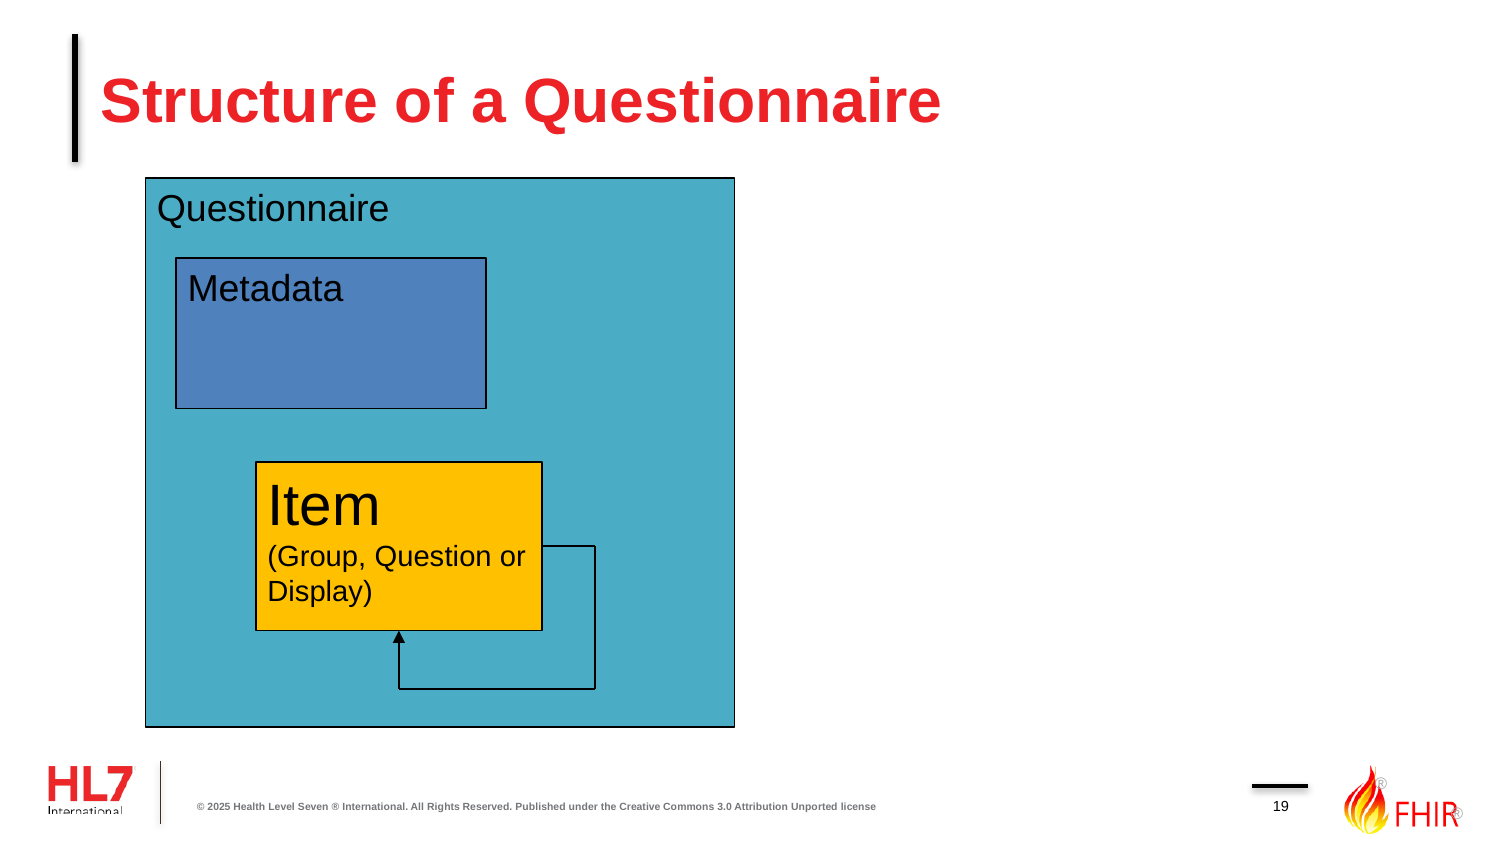

# Structure of a Questionnaire
Questionnaire
Metadata
Item
(Group, Question or
Display)
19
© 2025 Health Level Seven ® International. All Rights Reserved. Published under the Creative Commons 3.0 Attribution Unported license